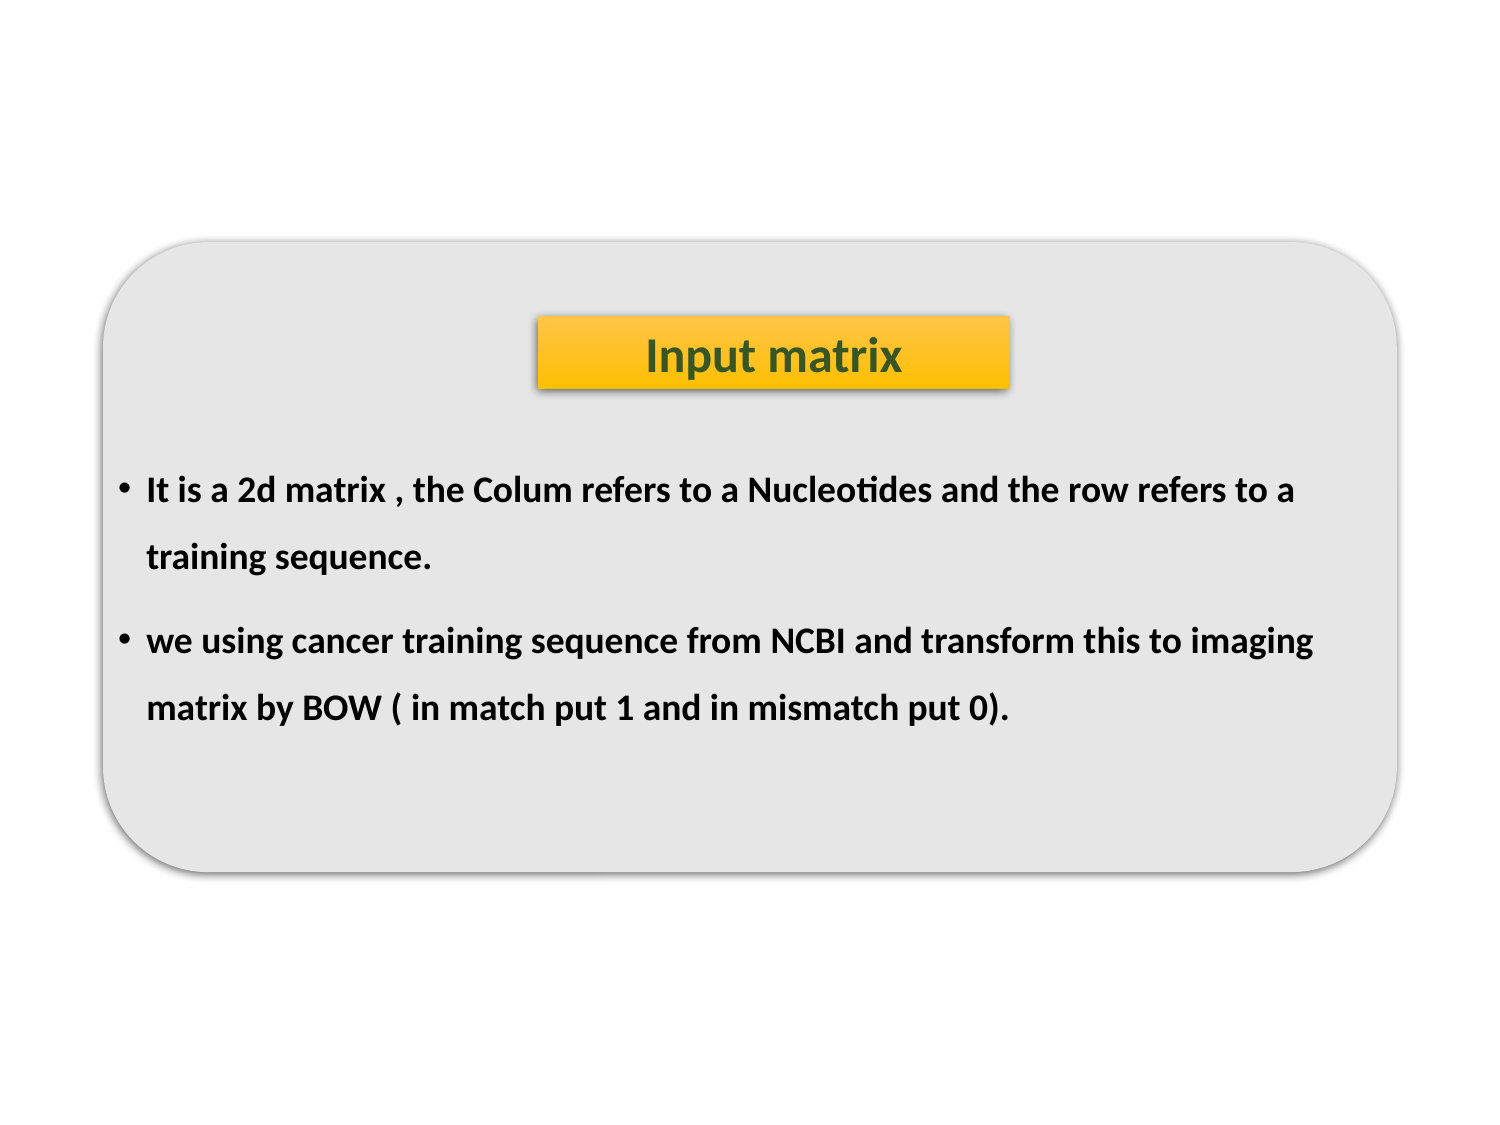

Input matrix
It is a 2d matrix , the Colum refers to a Nucleotides and the row refers to a training sequence.
we using cancer training sequence from NCBI and transform this to imaging matrix by BOW ( in match put 1 and in mismatch put 0).